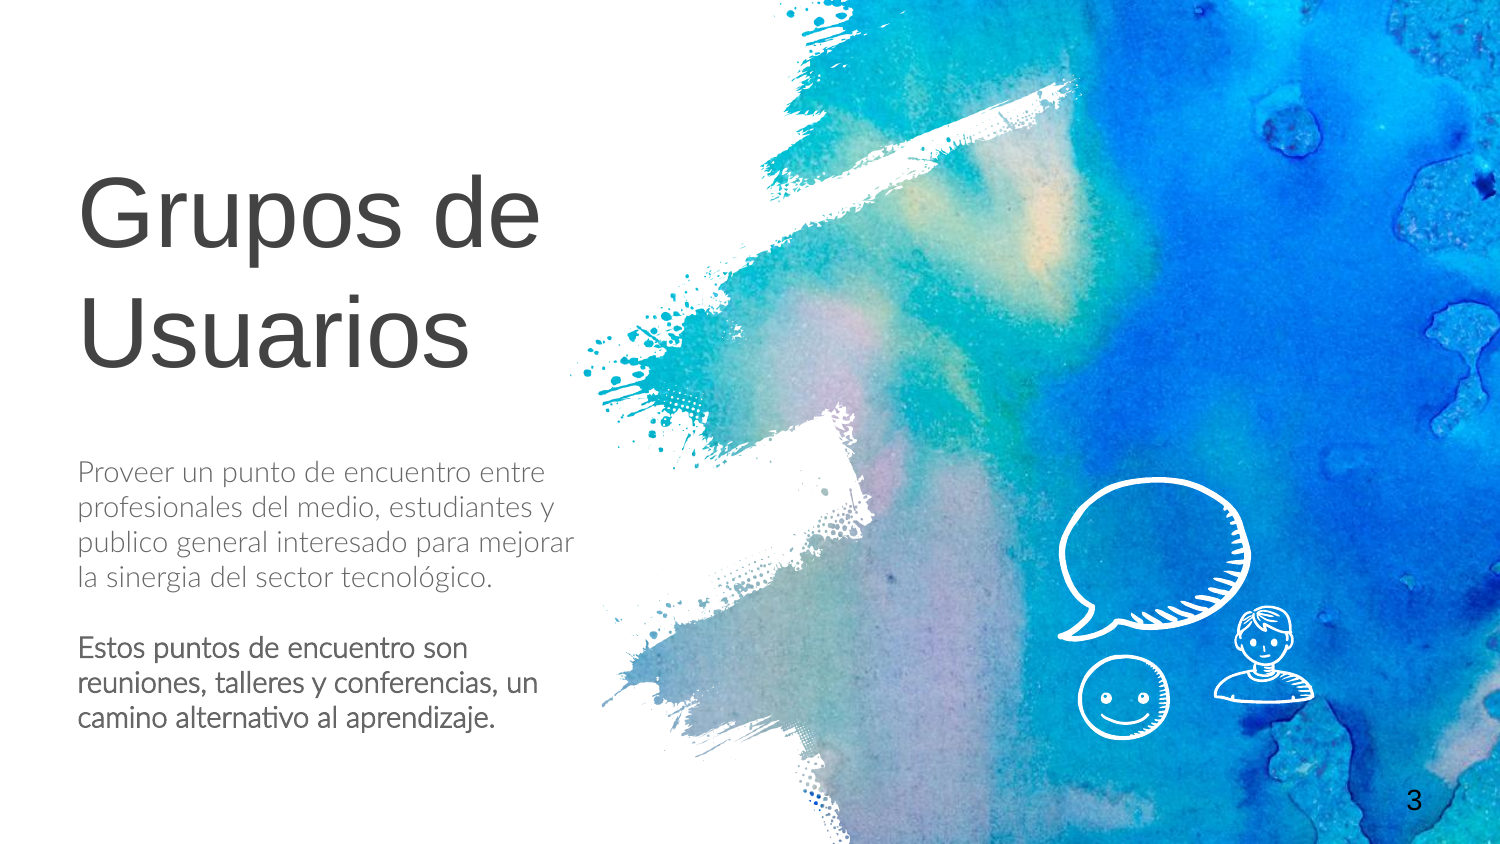

Grupos de Usuarios
Proveer un punto de encuentro entre profesionales del medio, estudiantes y publico general interesado para mejorar la sinergia del sector tecnológico.

Estos puntos de encuentro son reuniones, talleres y conferencias, un camino alternativo al aprendizaje.

3